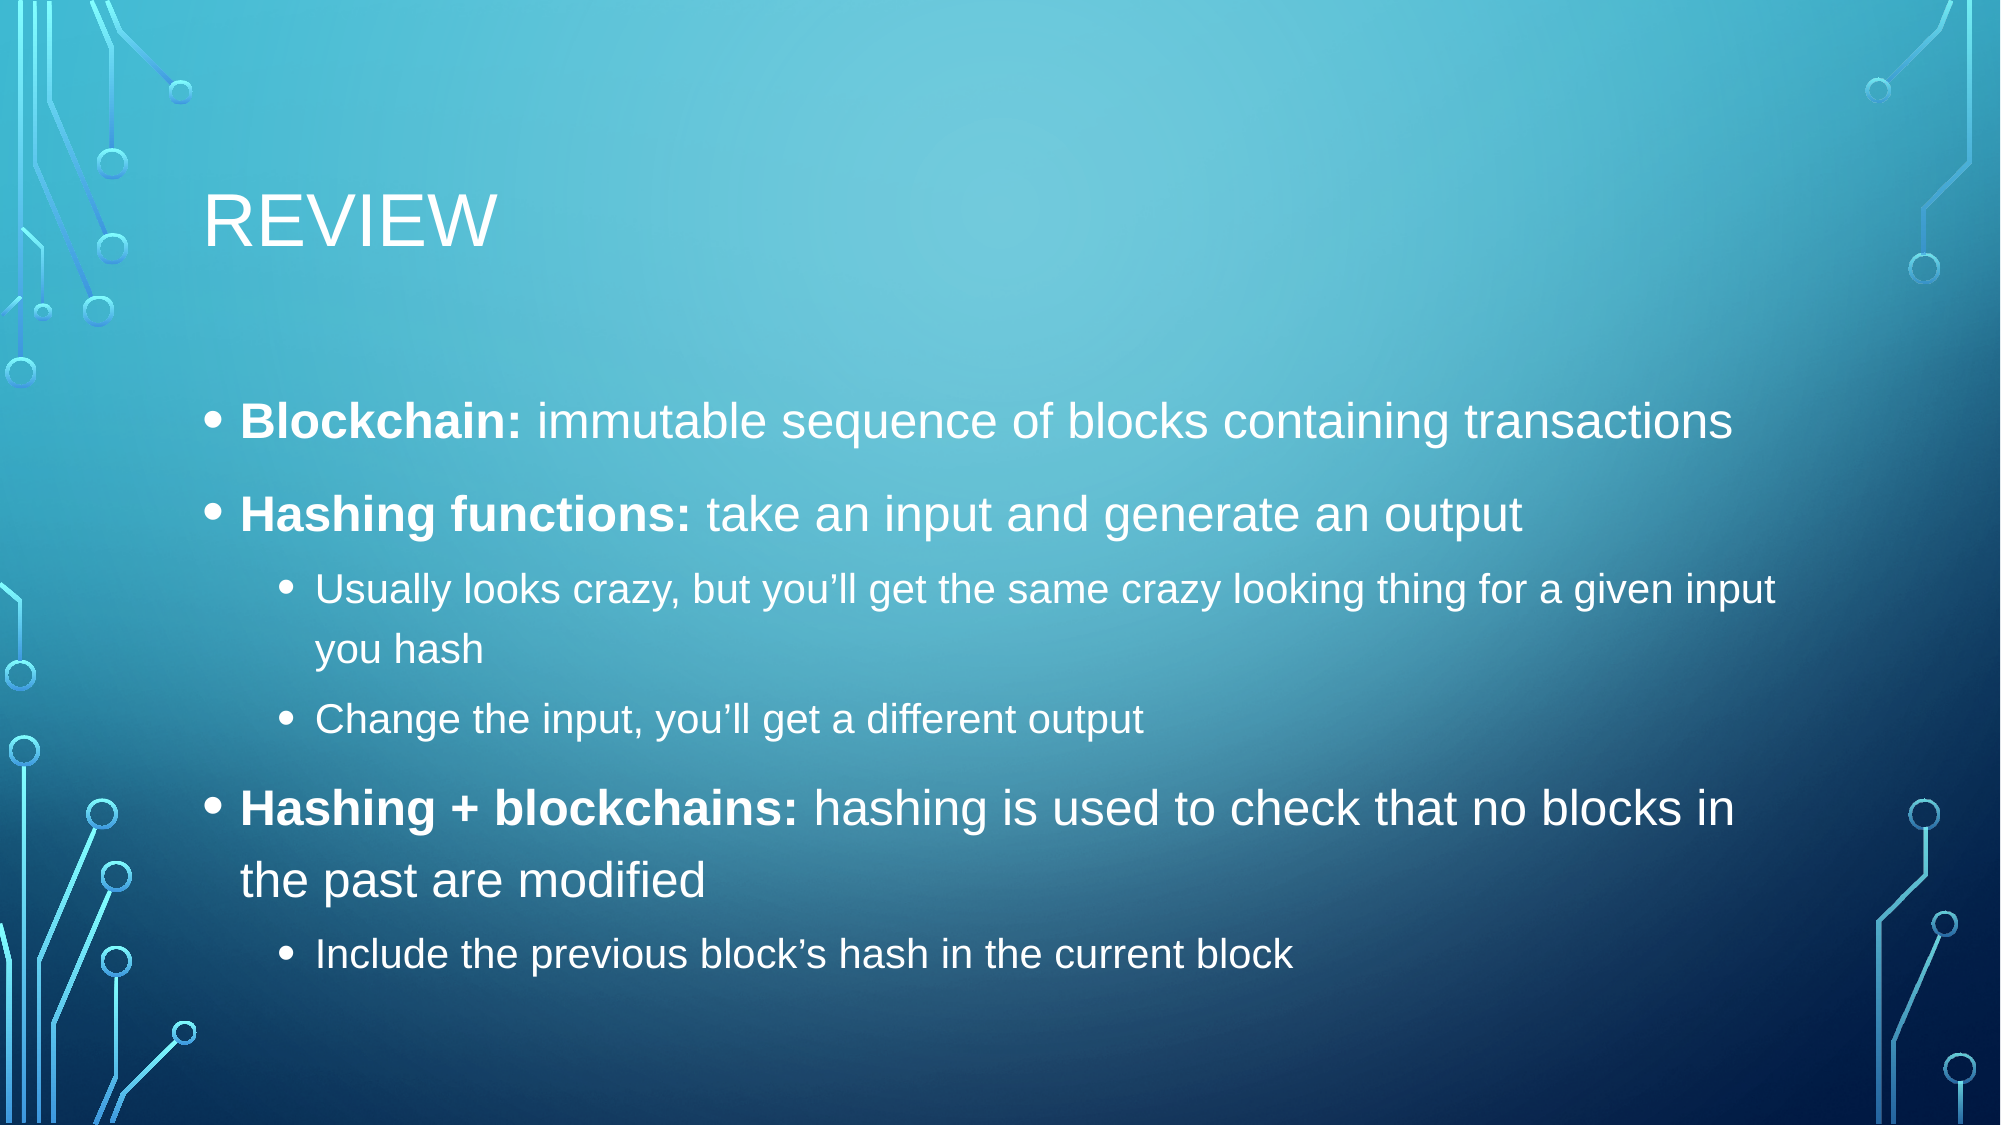

# Review
Blockchain: immutable sequence of blocks containing transactions
Hashing functions: take an input and generate an output
Usually looks crazy, but you’ll get the same crazy looking thing for a given input you hash
Change the input, you’ll get a different output
Hashing + blockchains: hashing is used to check that no blocks in the past are modified
Include the previous block’s hash in the current block